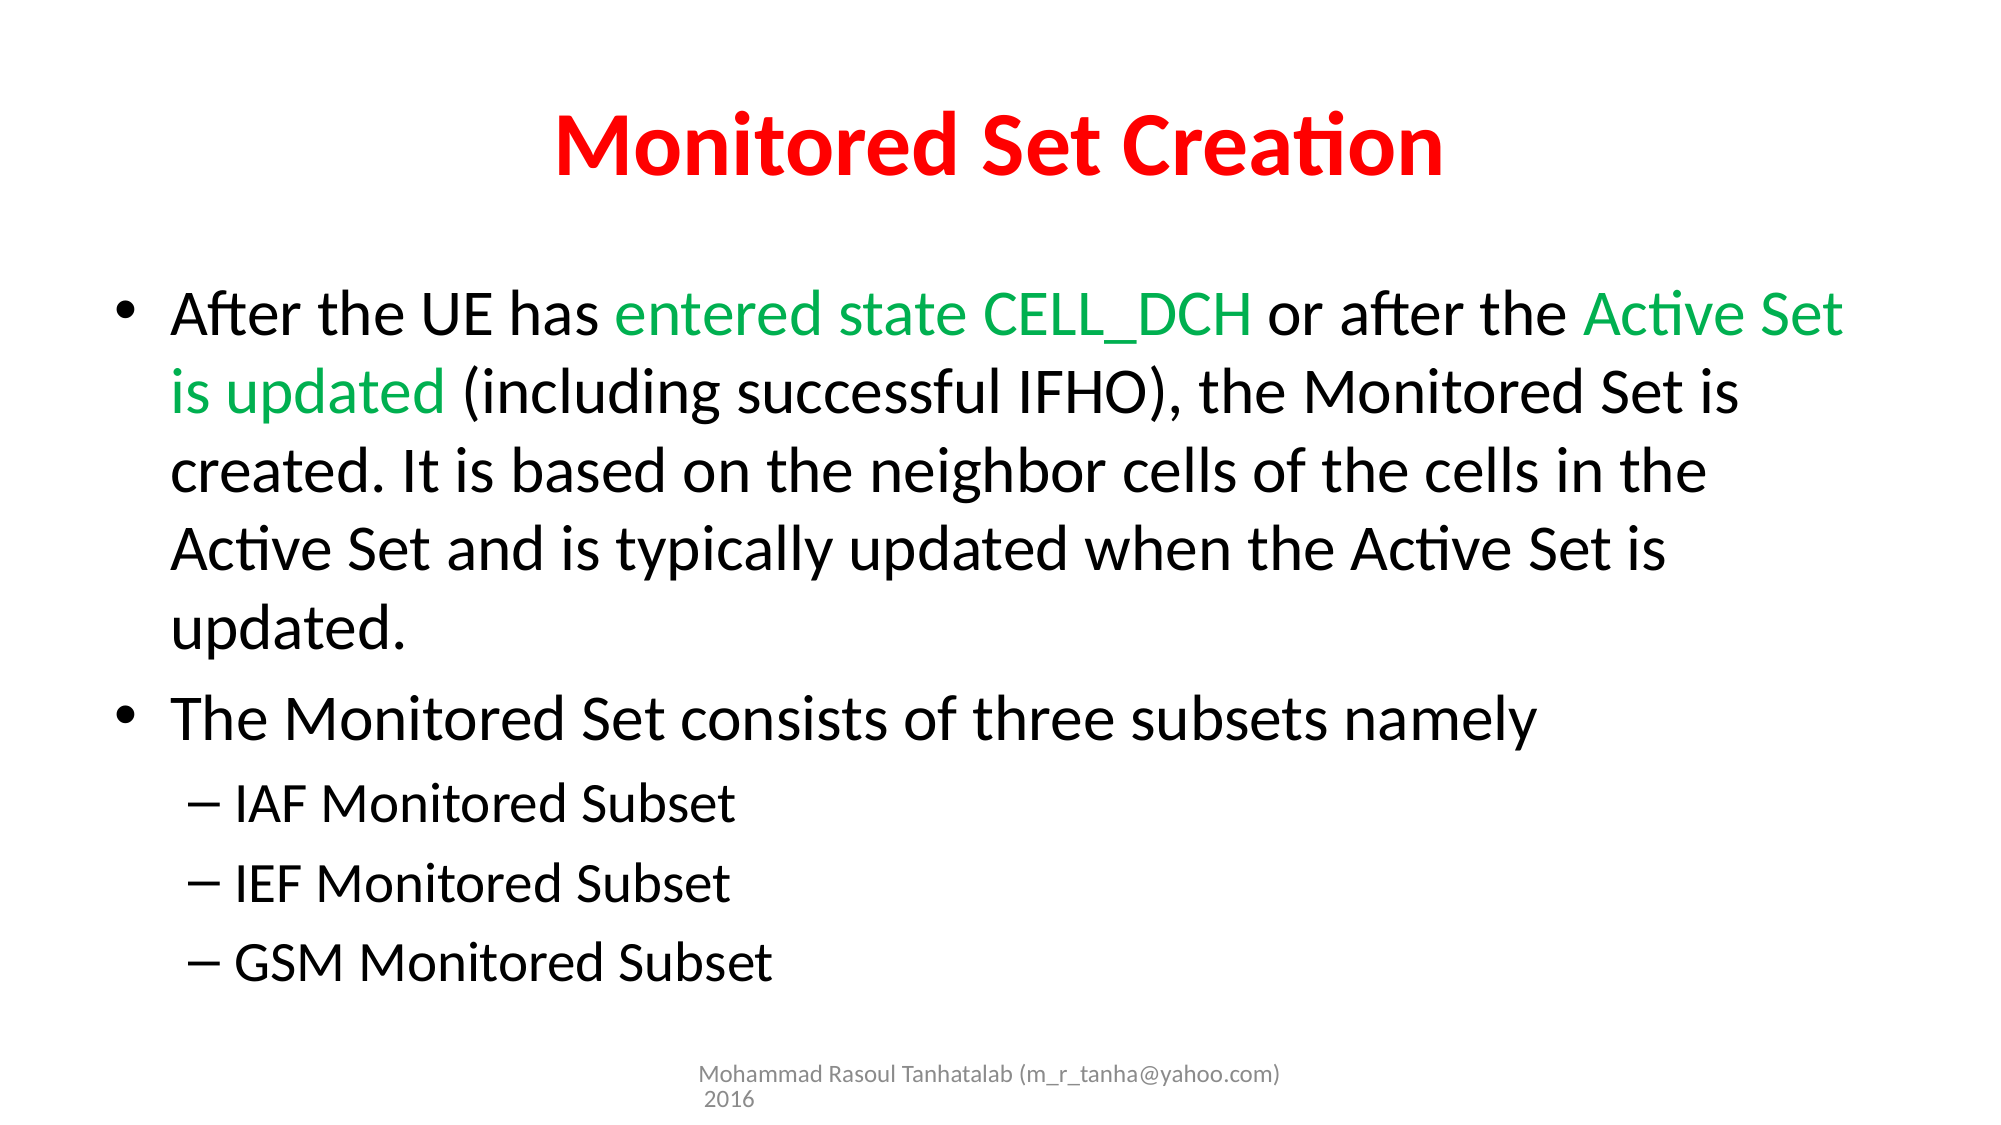

# Monitored Set Creation
After the UE has entered state CELL_DCH or after the Active Set is updated (including successful IFHO), the Monitored Set is created. It is based on the neighbor cells of the cells in the Active Set and is typically updated when the Active Set is updated.
The Monitored Set consists of three subsets namely
IAF Monitored Subset
IEF Monitored Subset
GSM Monitored Subset
Mohammad Rasoul Tanhatalab (m_r_tanha@yahoo.com)    2016